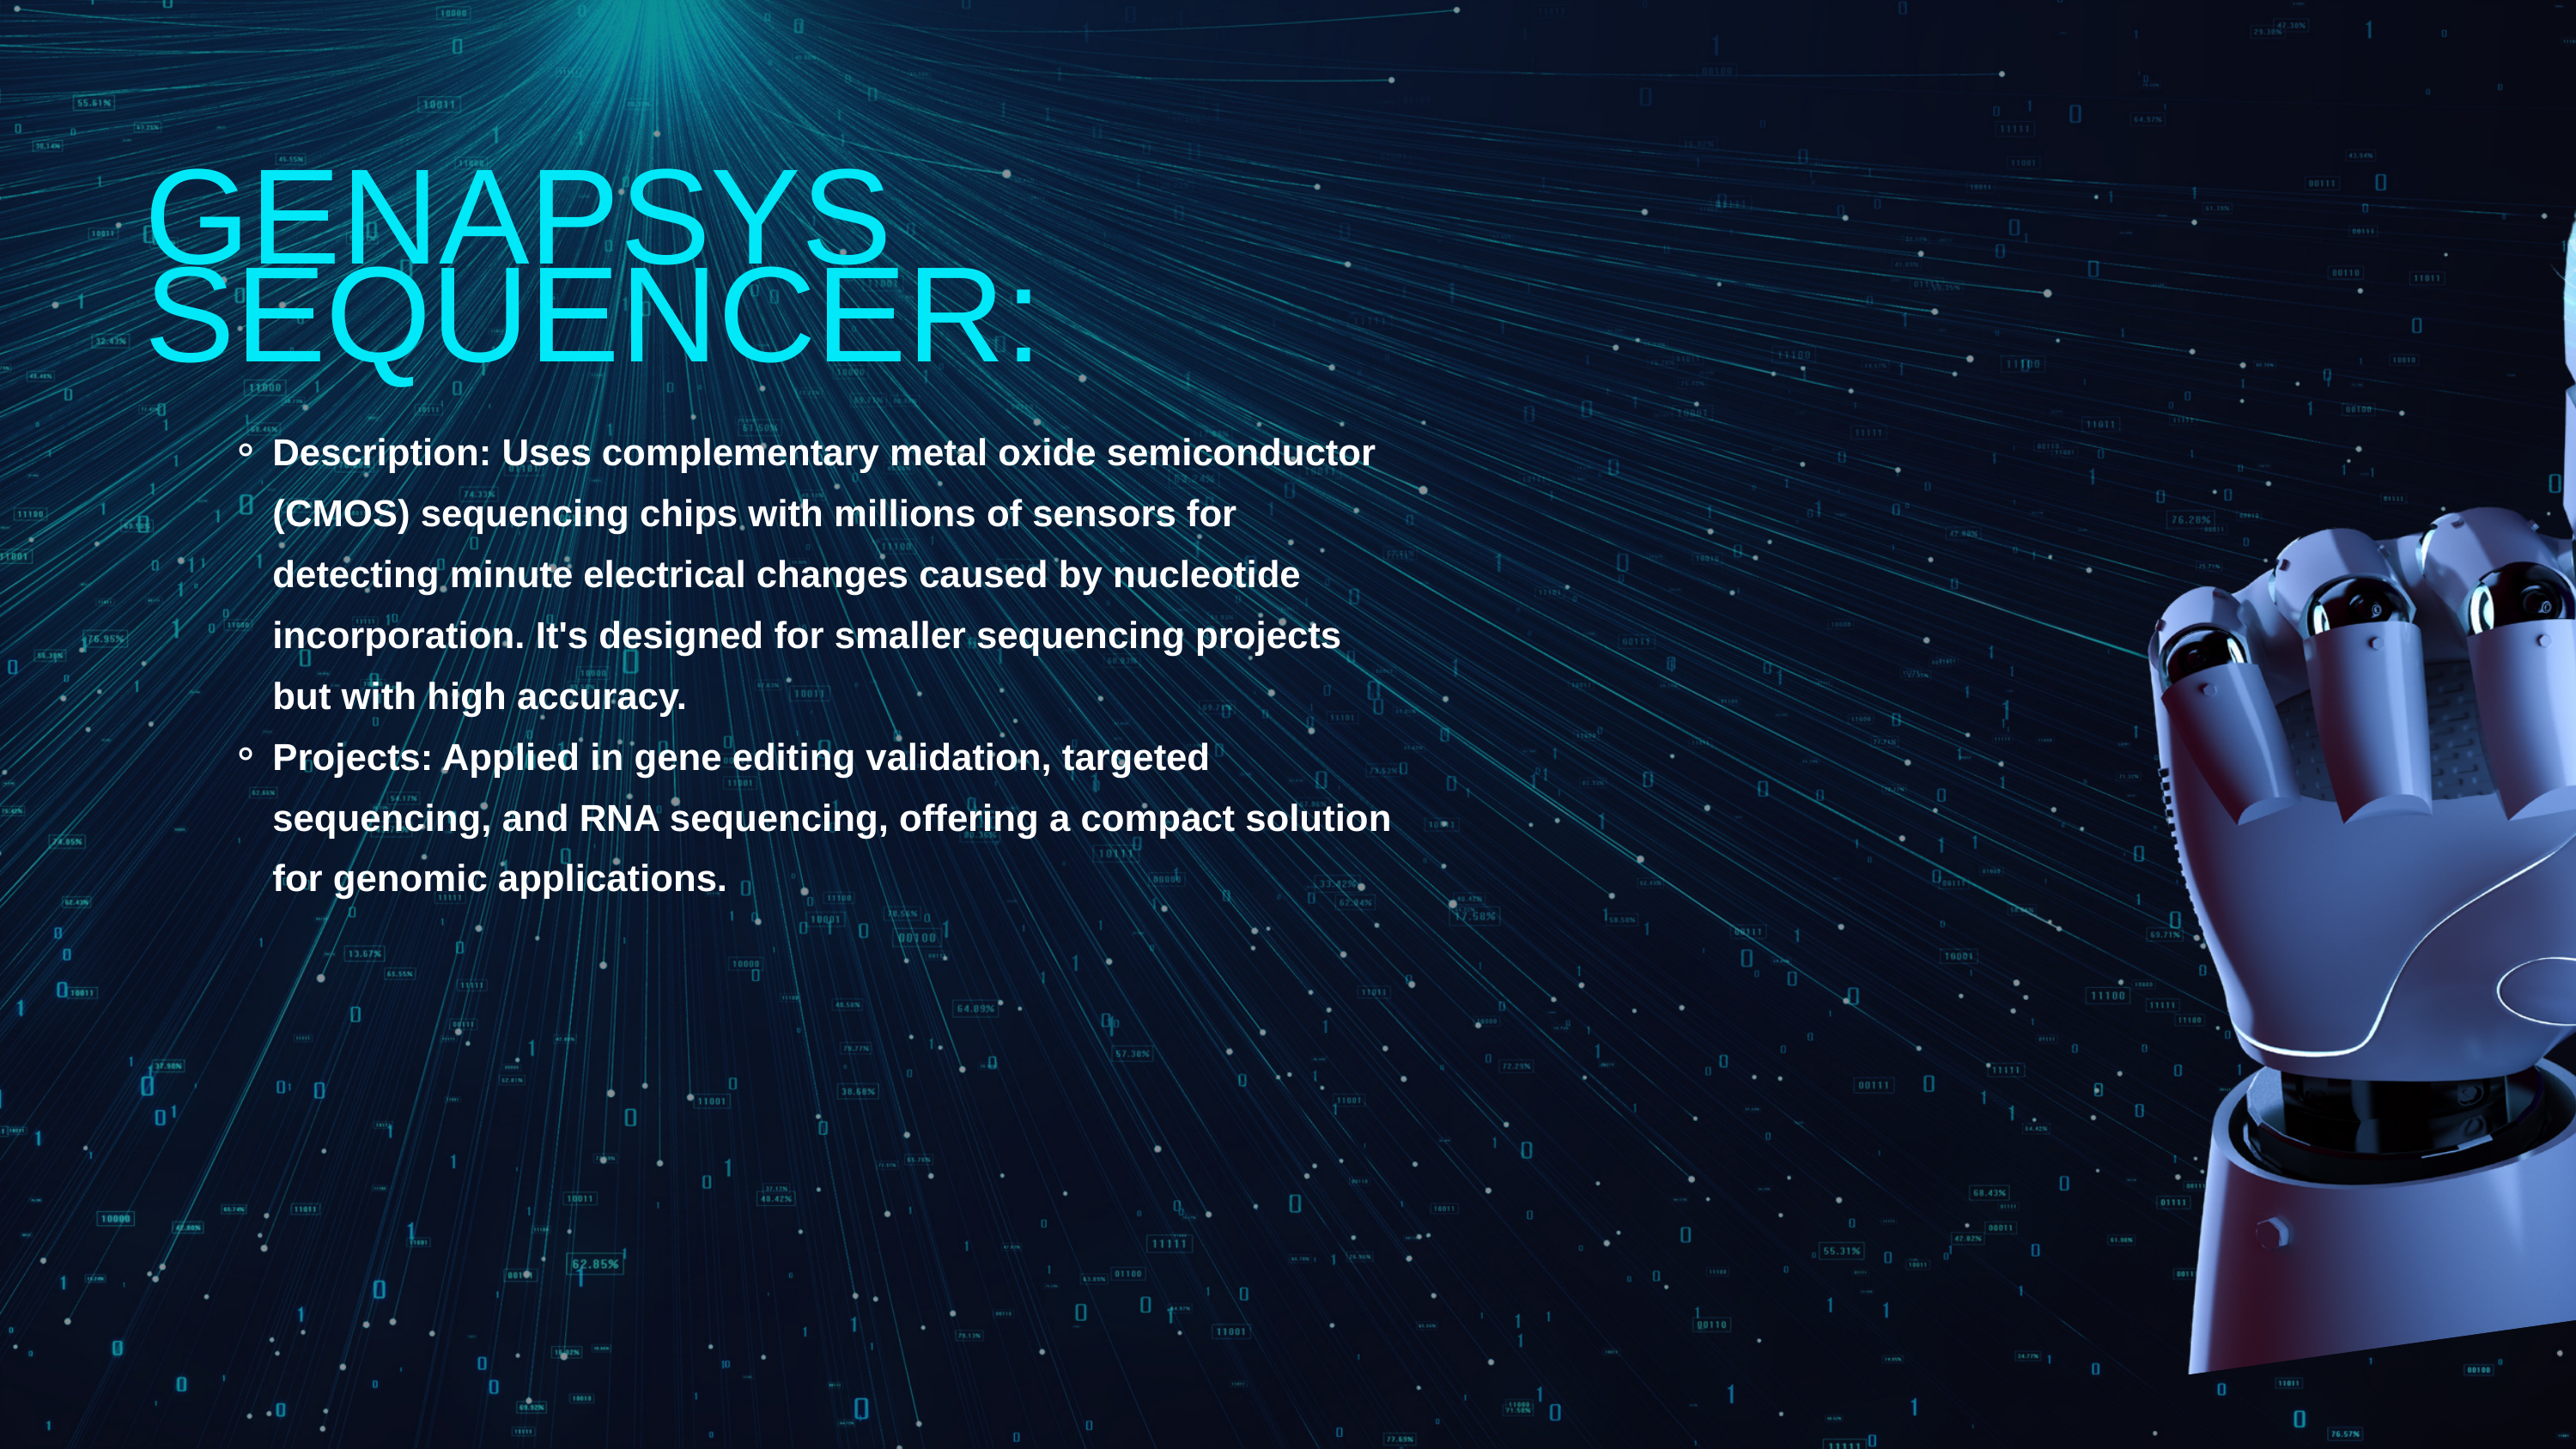

GENAPSYS SEQUENCER:

Description: Uses complementary metal oxide semiconductor (CMOS) sequencing chips with millions of sensors for detecting minute electrical changes caused by nucleotide incorporation. It's designed for smaller sequencing projects but with high accuracy.
Projects: Applied in gene editing validation, targeted sequencing, and RNA sequencing, offering a compact solution for genomic applications.